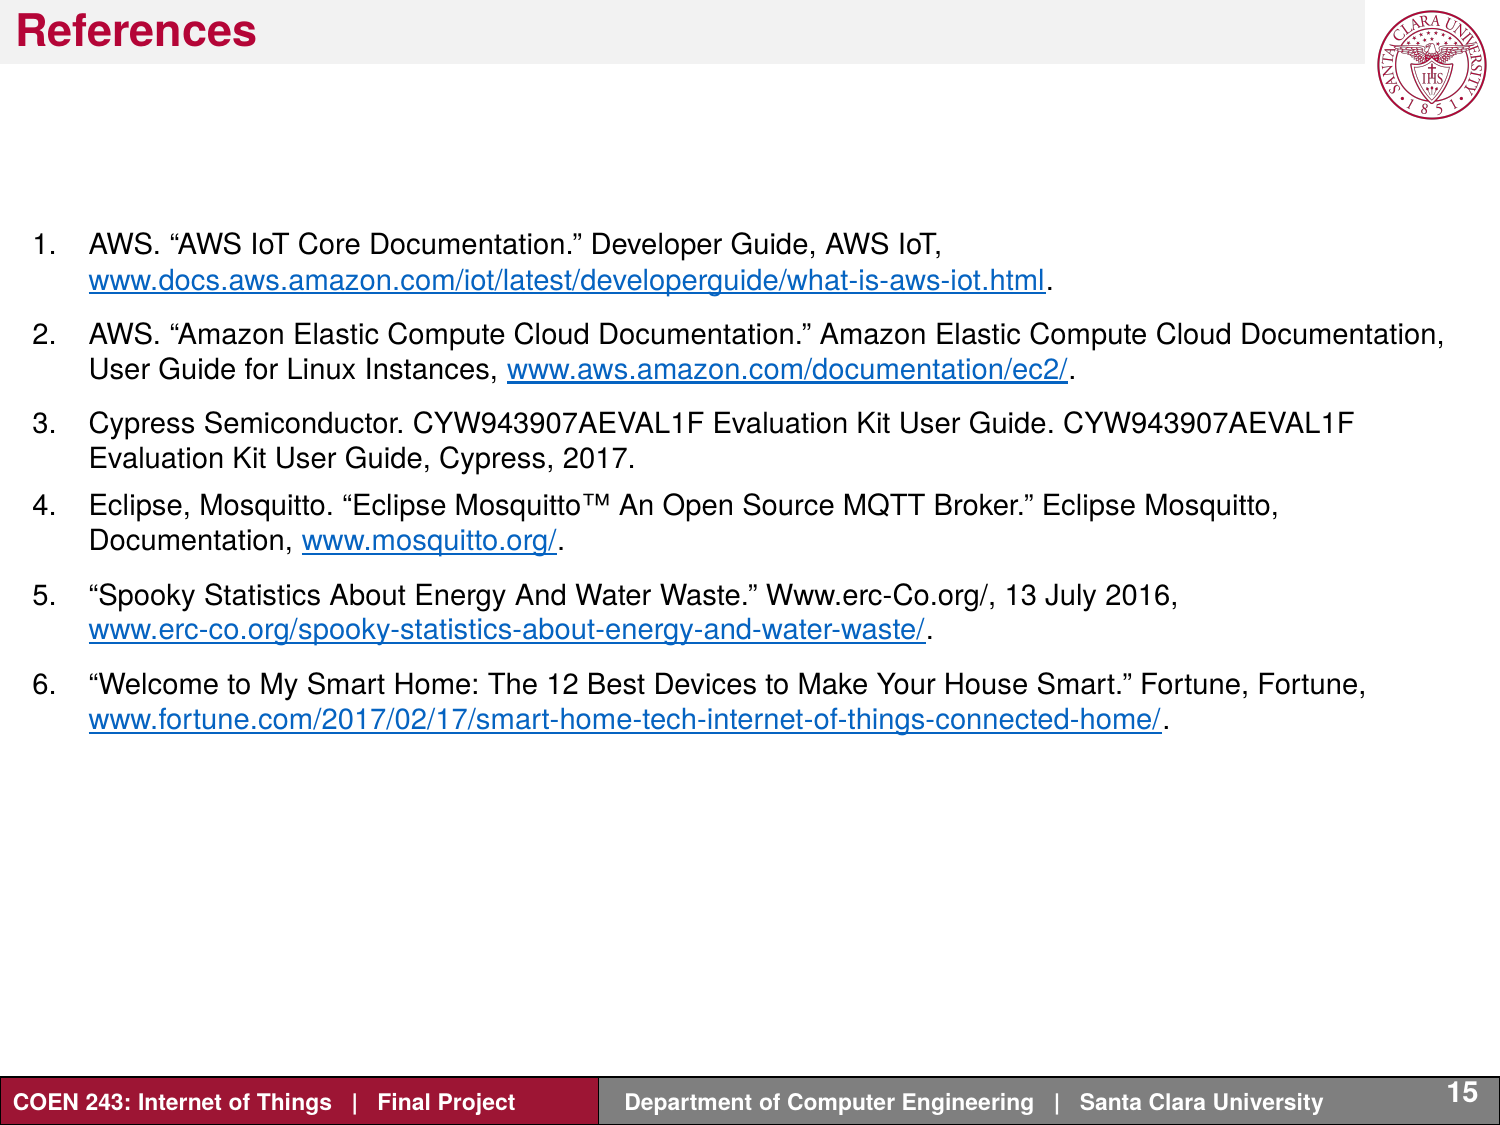

# References

AWS. “AWS IoT Core Documentation.” Developer Guide, AWS IoT, www.docs.aws.amazon.com/iot/latest/developerguide/what-is-aws-iot.html.
AWS. “Amazon Elastic Compute Cloud Documentation.” Amazon Elastic Compute Cloud Documentation, User Guide for Linux Instances, www.aws.amazon.com/documentation/ec2/.
Cypress Semiconductor. CYW943907AEVAL1F Evaluation Kit User Guide. CYW943907AEVAL1F Evaluation Kit User Guide, Cypress, 2017.
Eclipse, Mosquitto. “Eclipse Mosquitto™ An Open Source MQTT Broker.” Eclipse Mosquitto, Documentation, www.mosquitto.org/.
“Spooky Statistics About Energy And Water Waste.” Www.erc-Co.org/, 13 July 2016, www.erc-co.org/spooky-statistics-about-energy-and-water-waste/.
“Welcome to My Smart Home: The 12 Best Devices to Make Your House Smart.” Fortune, Fortune, www.fortune.com/2017/02/17/smart-home-tech-internet-of-things-connected-home/.